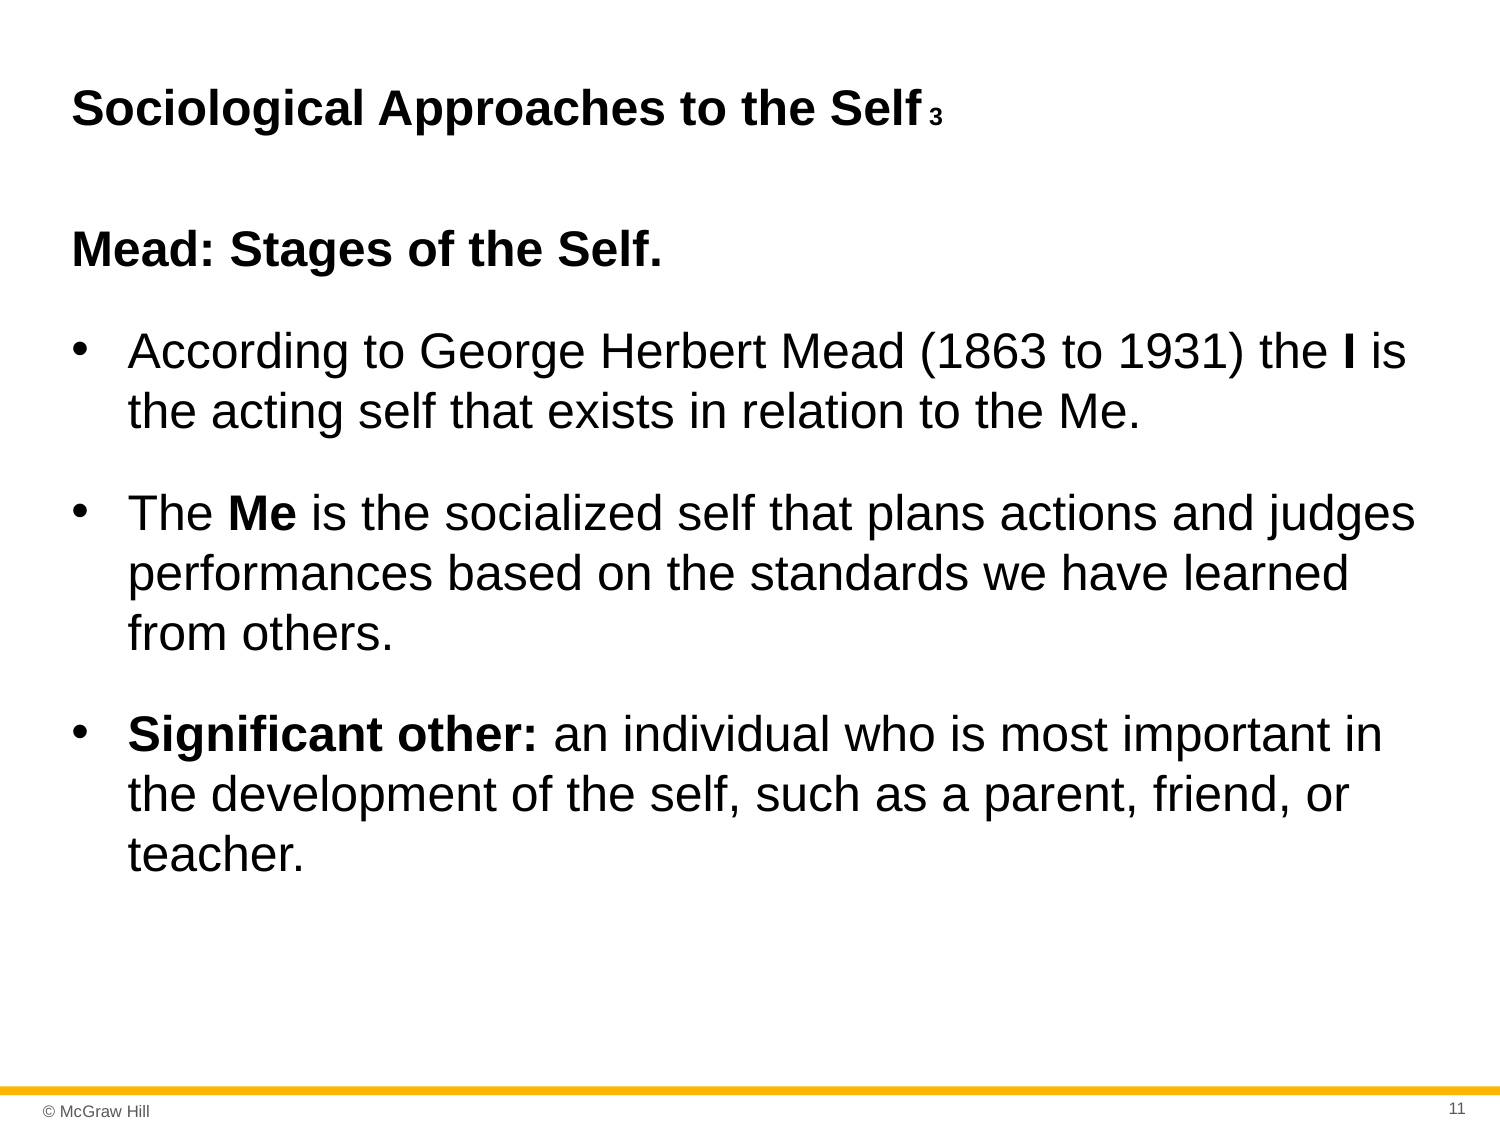

# Sociological Approaches to the Self 3
Mead: Stages of the Self.
According to George Herbert Mead (1863 to 1931) the I is the acting self that exists in relation to the Me.
The Me is the socialized self that plans actions and judges performances based on the standards we have learned
from others.
Significant other: an individual who is most important in the development of the self, such as a parent, friend, or teacher.